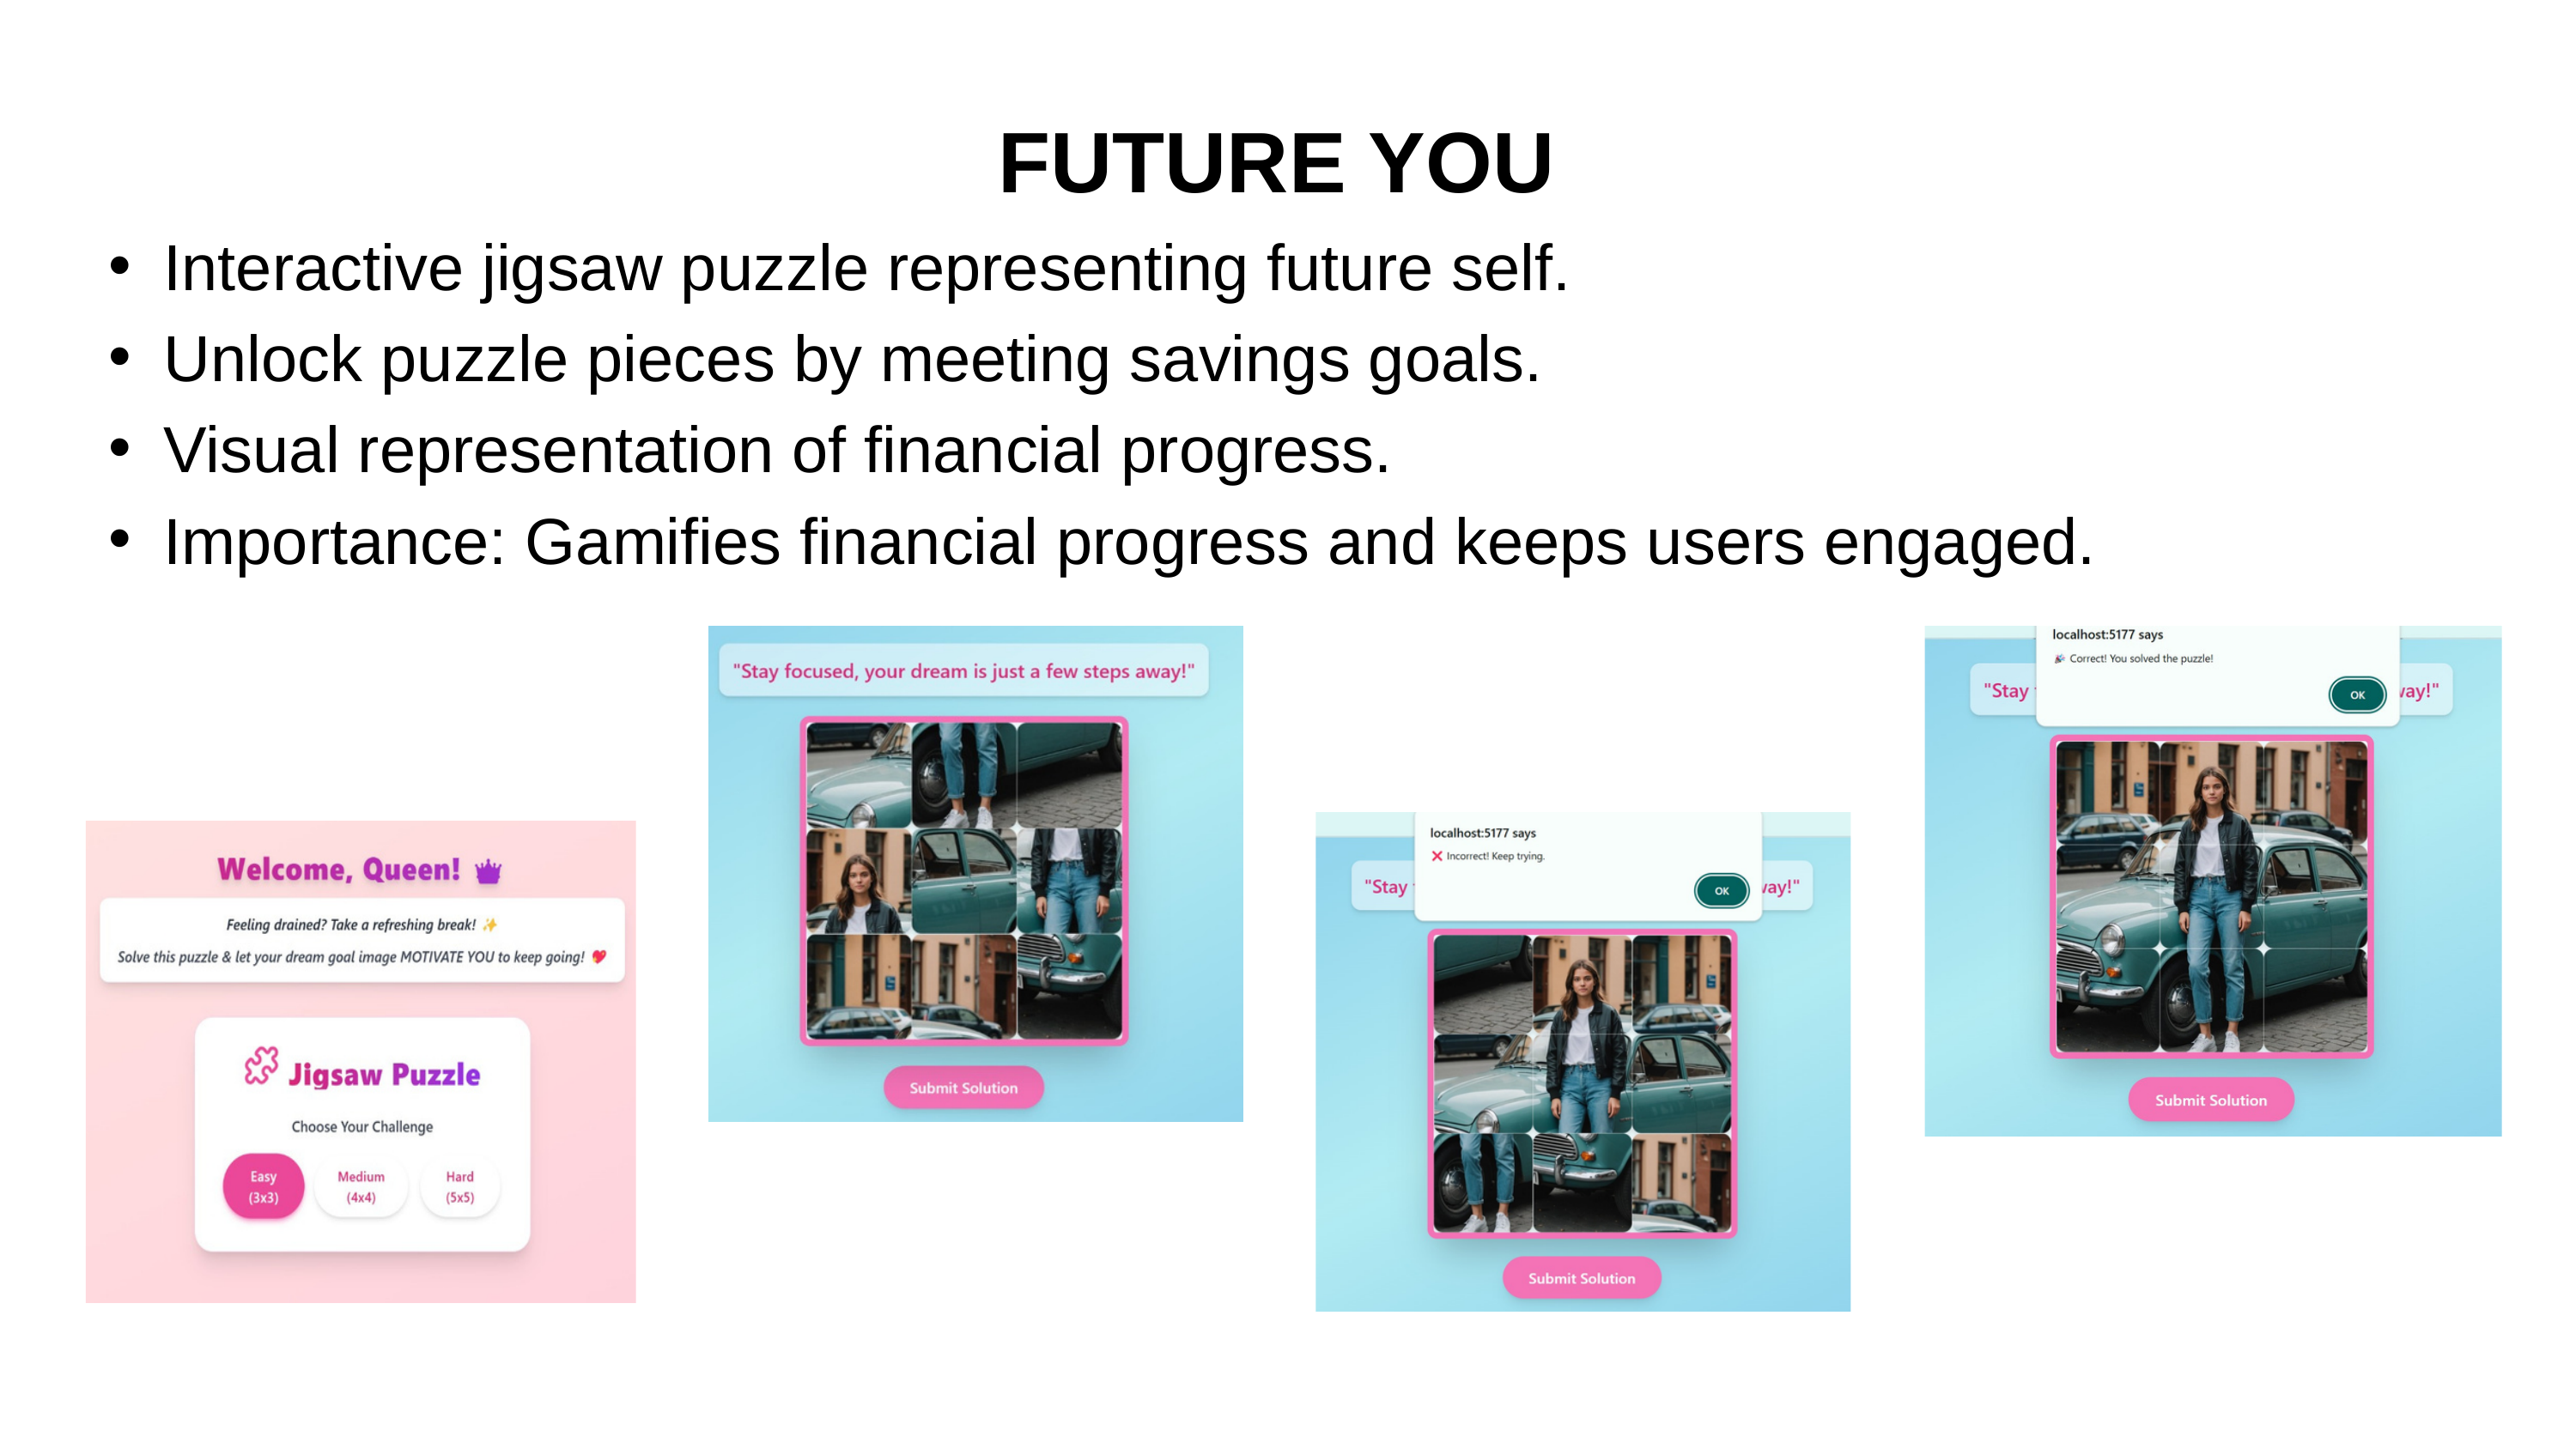

FUTURE YOU
Interactive jigsaw puzzle representing future self.
Unlock puzzle pieces by meeting savings goals.
Visual representation of financial progress.
Importance: Gamifies financial progress and keeps users engaged.